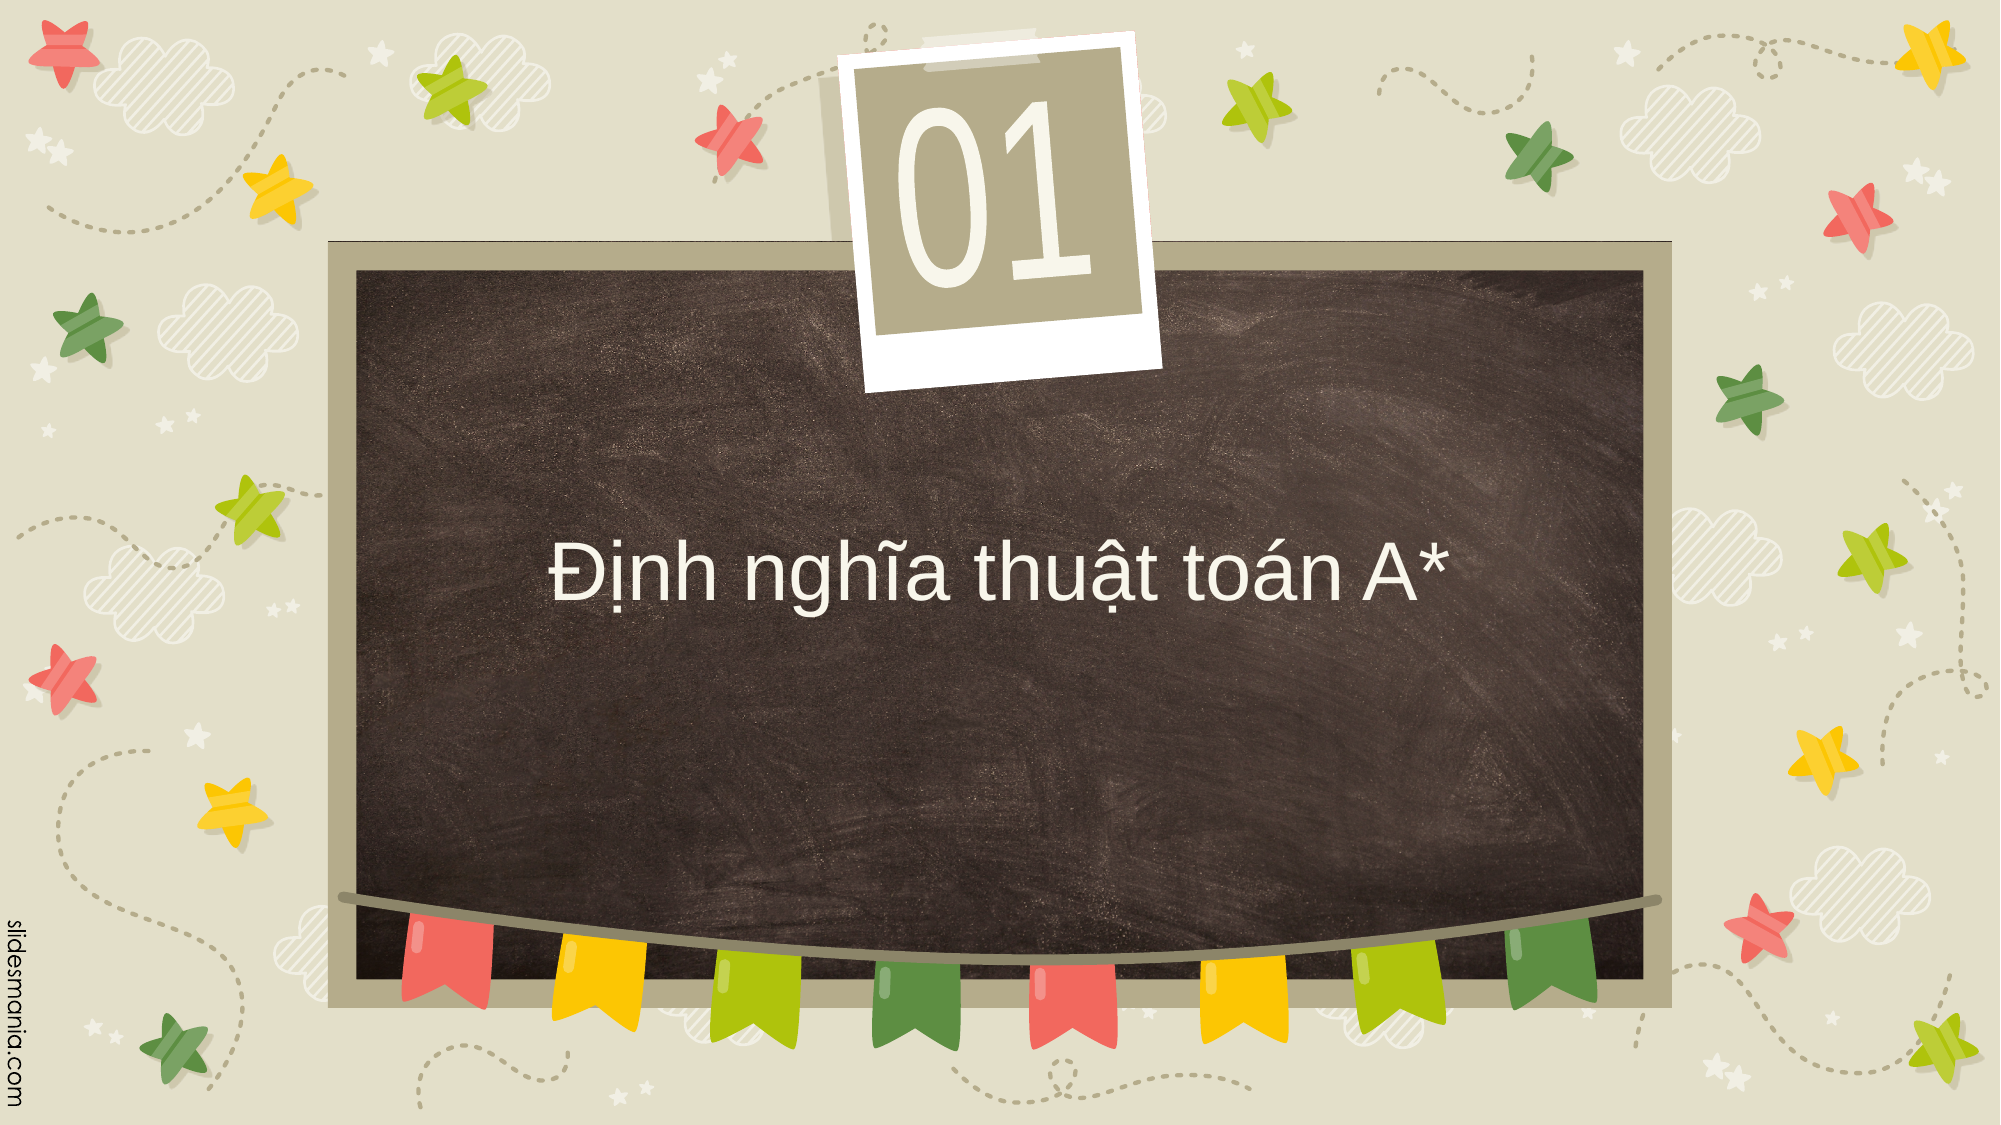

01
# Định nghĩa thuật toán A*